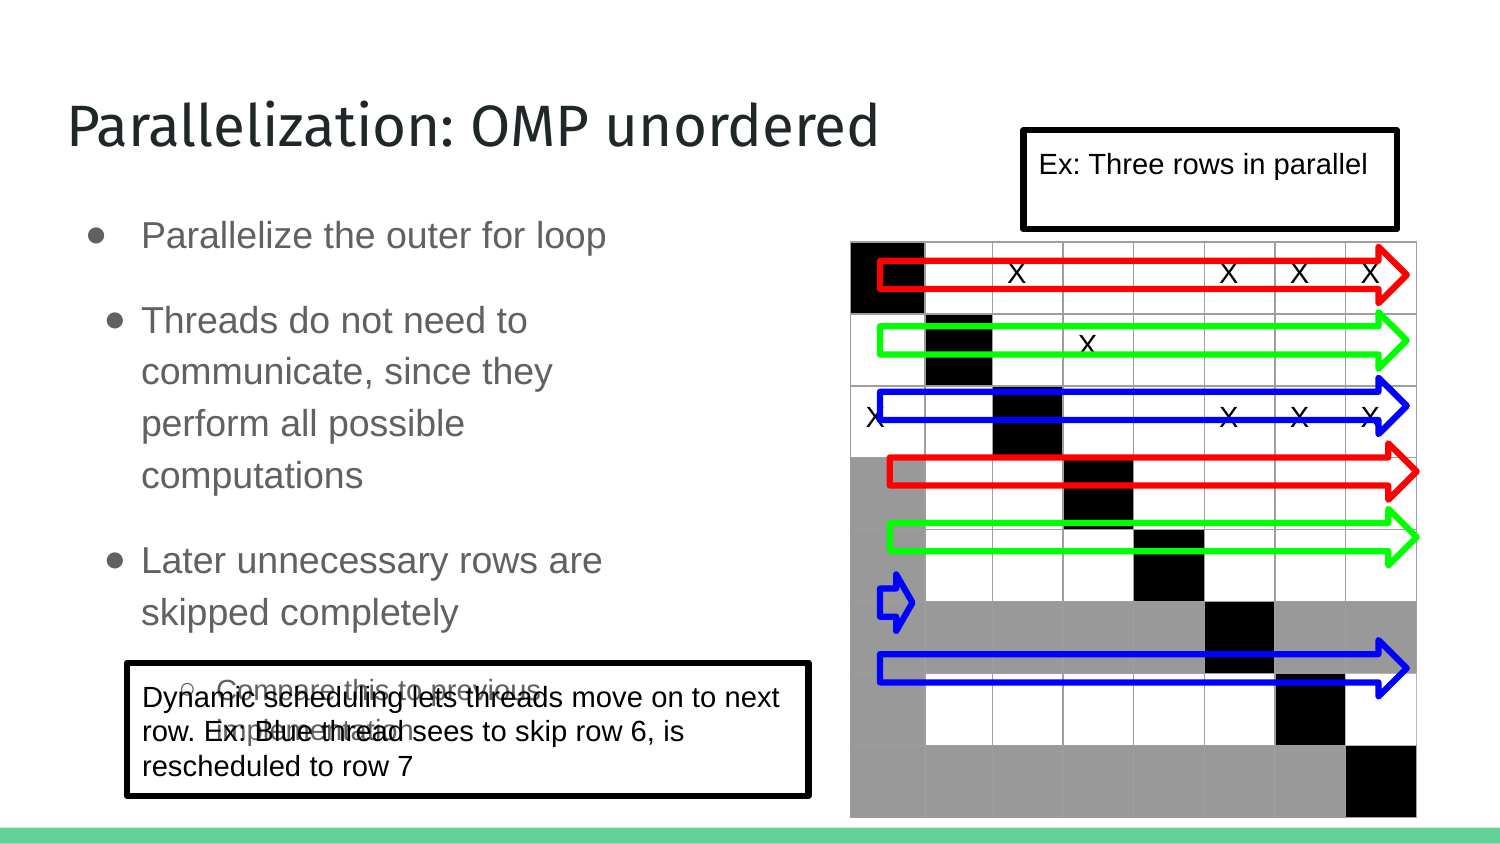

# Parallelization: OMP unordered
Ex: Three rows in parallel
Parallelize the outer for loop
Threads do not need to communicate, since they perform all possible computations
Later unnecessary rows are skipped completely
Compare this to previous implementation
|  |  | X |  |  | X | X | X |
| --- | --- | --- | --- | --- | --- | --- | --- |
|  |  |  | X |  |  |  |  |
| X |  |  |  |  | X | X | X |
|  |  |  |  |  |  |  |  |
|  |  |  |  |  |  |  |  |
|  |  |  |  |  |  |  |  |
|  |  |  |  |  |  |  |  |
|  |  |  |  |  |  |  |  |

Dynamic scheduling lets threads move on to next row. Ex: Blue thread sees to skip row 6, is rescheduled to row 7